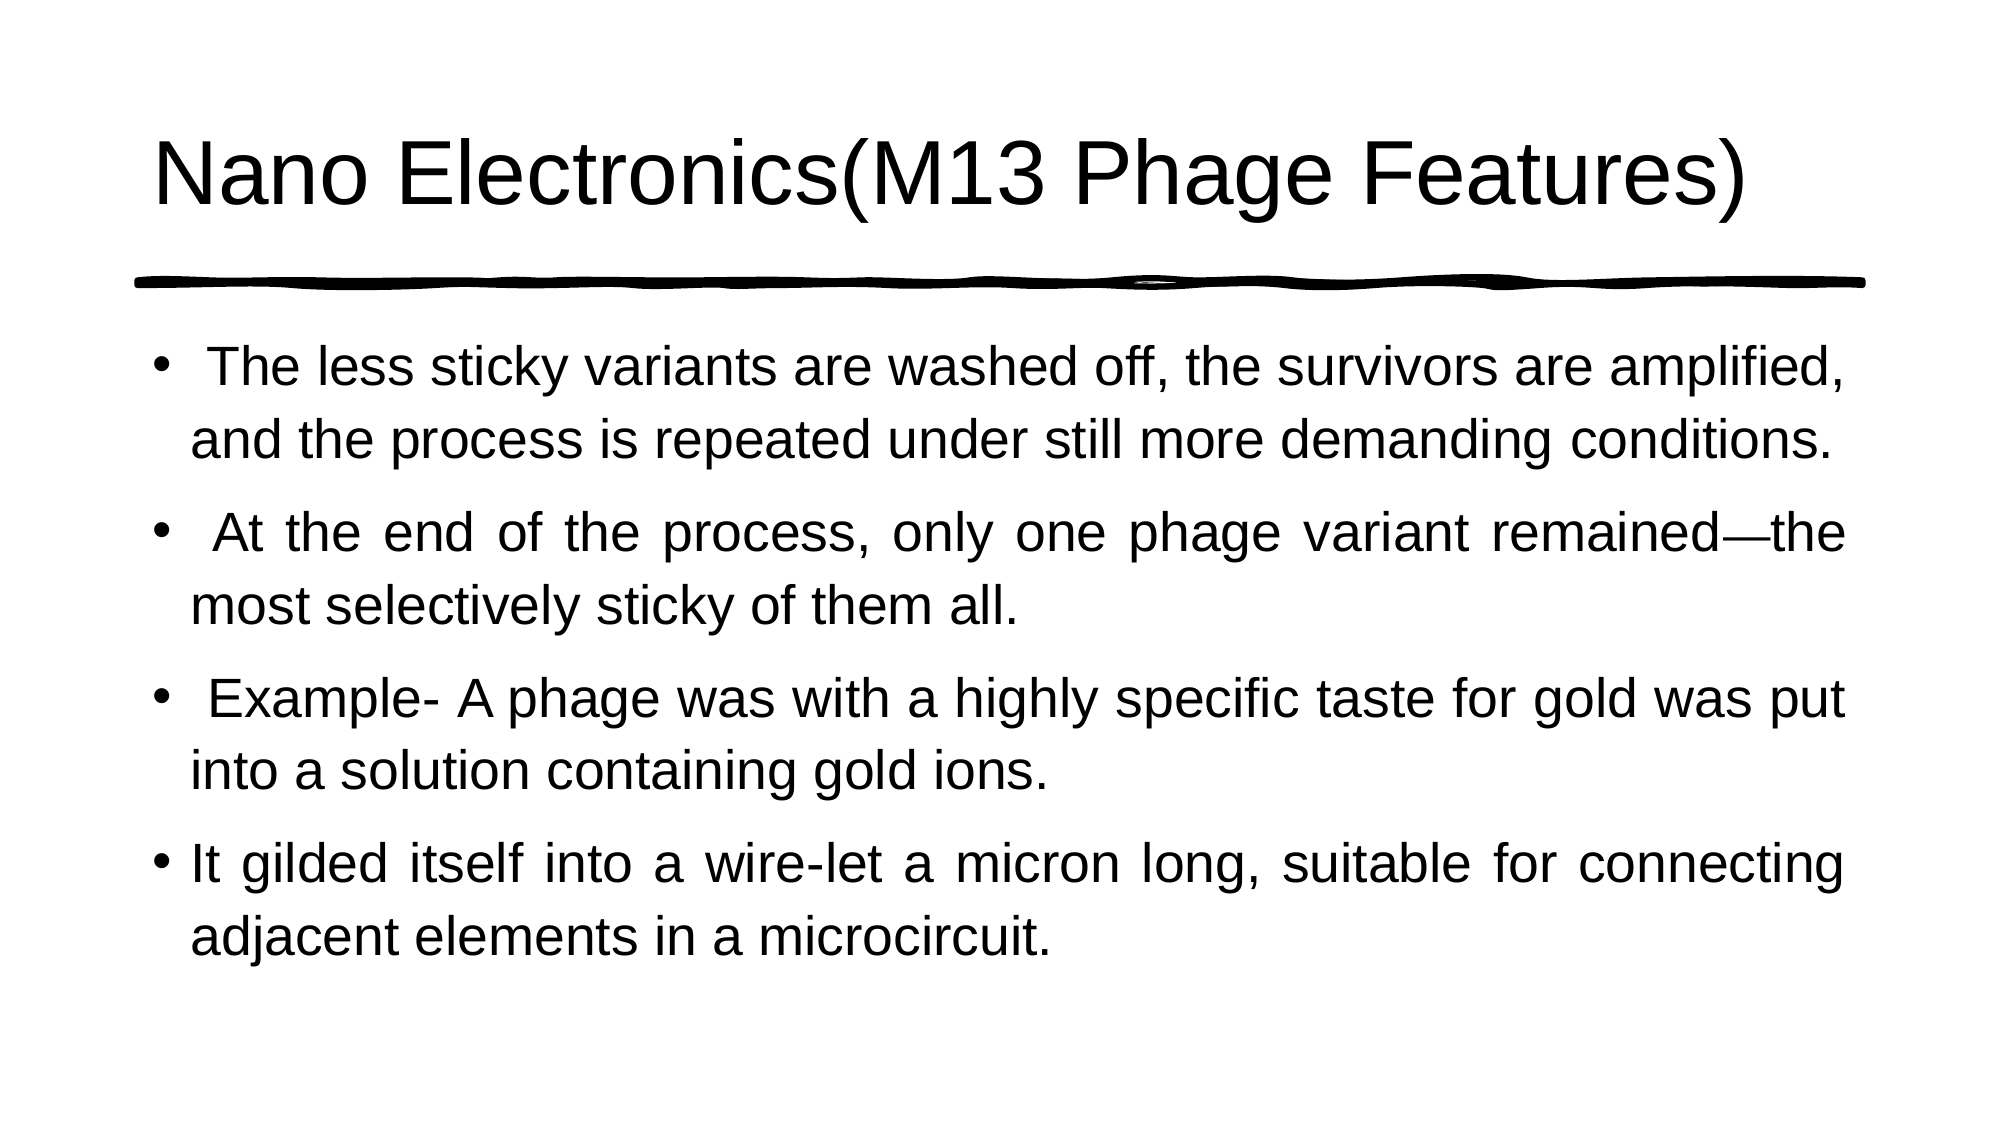

# Nano Electronics(M13 Phage Features)
 The less sticky variants are washed off, the survivors are amplified, and the process is repeated under still more demanding conditions.
 At the end of the process, only one phage variant remained—the most selectively sticky of them all.
 Example- A phage was with a highly specific taste for gold was put into a solution containing gold ions.
It gilded itself into a wire-let a micron long, suitable for connecting adjacent elements in a microcircuit.